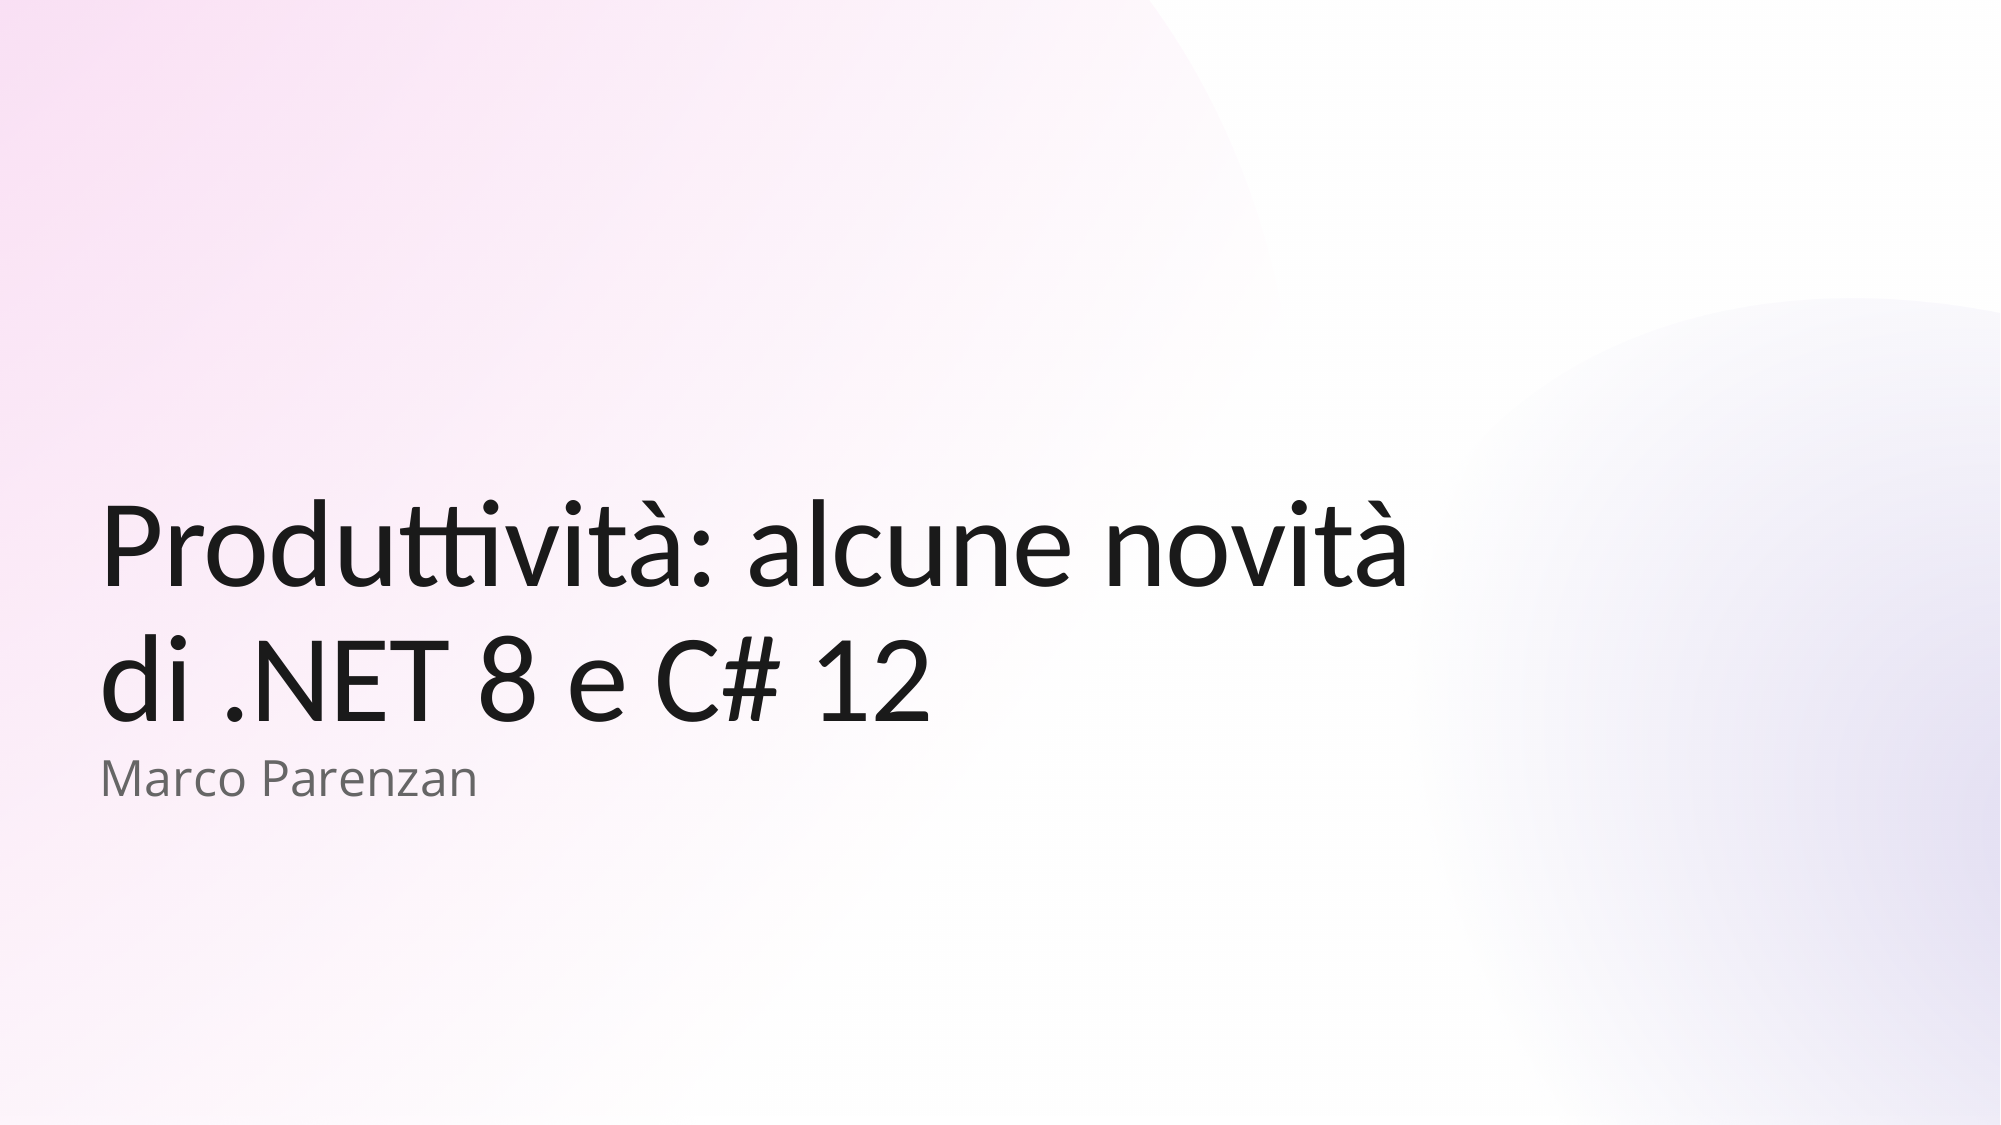

# Produttività: alcune novità di .NET 8 e C# 12
Marco Parenzan